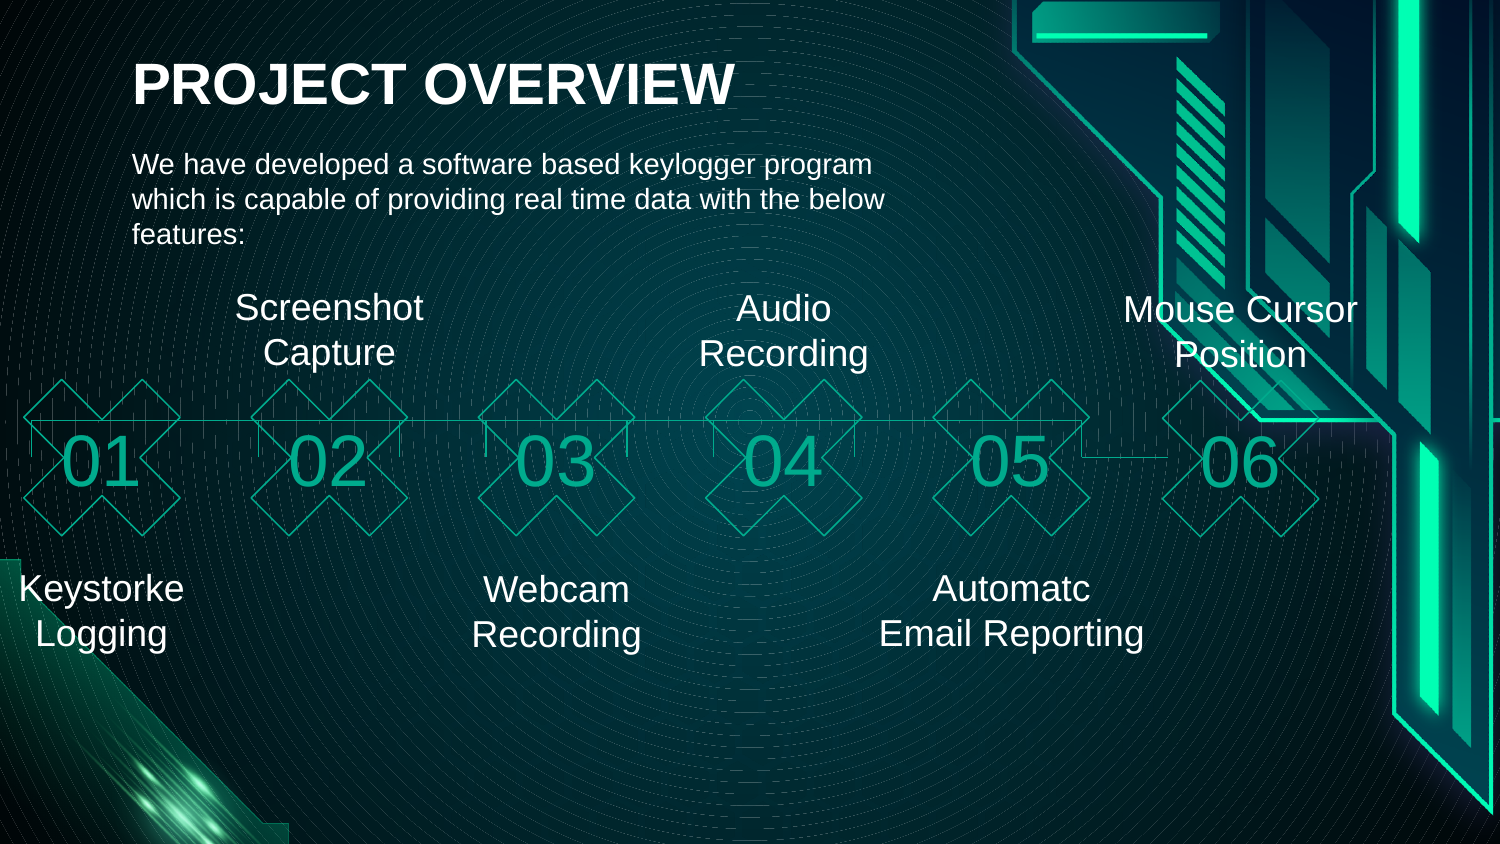

# PROJECT OVERVIEW
We have developed a software based keylogger program which is capable of providing real time data with the below features:
Screenshot
Capture
Audio
Recording
Mouse Cursor
Position

02
03
04
01
05
06
Keystorke
Logging
Automatc
Email Reporting
Webcam
Recording